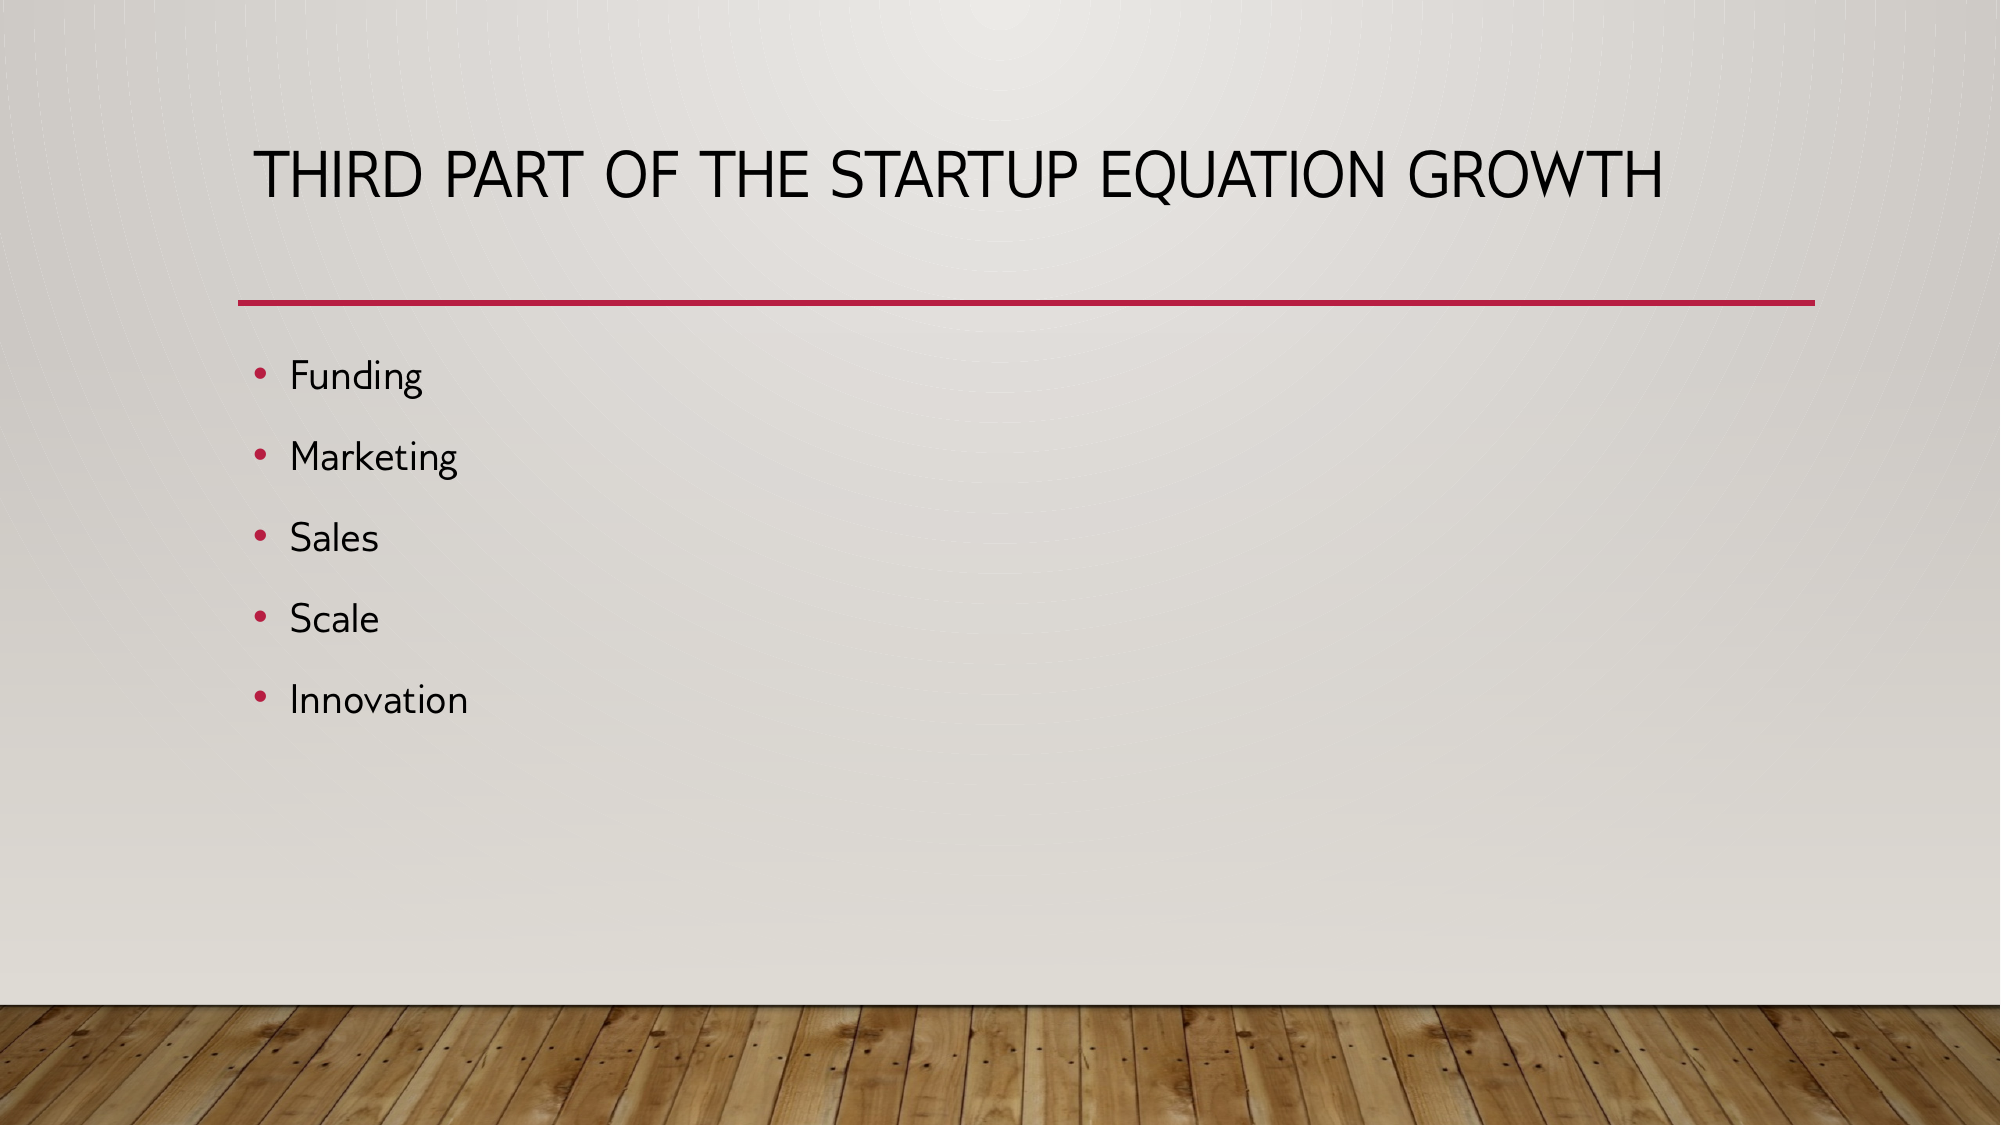

# THIRD PART OF THE STARTUP EQUATION GROWTH
Funding
Marketing
Sales
Scale
Innovation